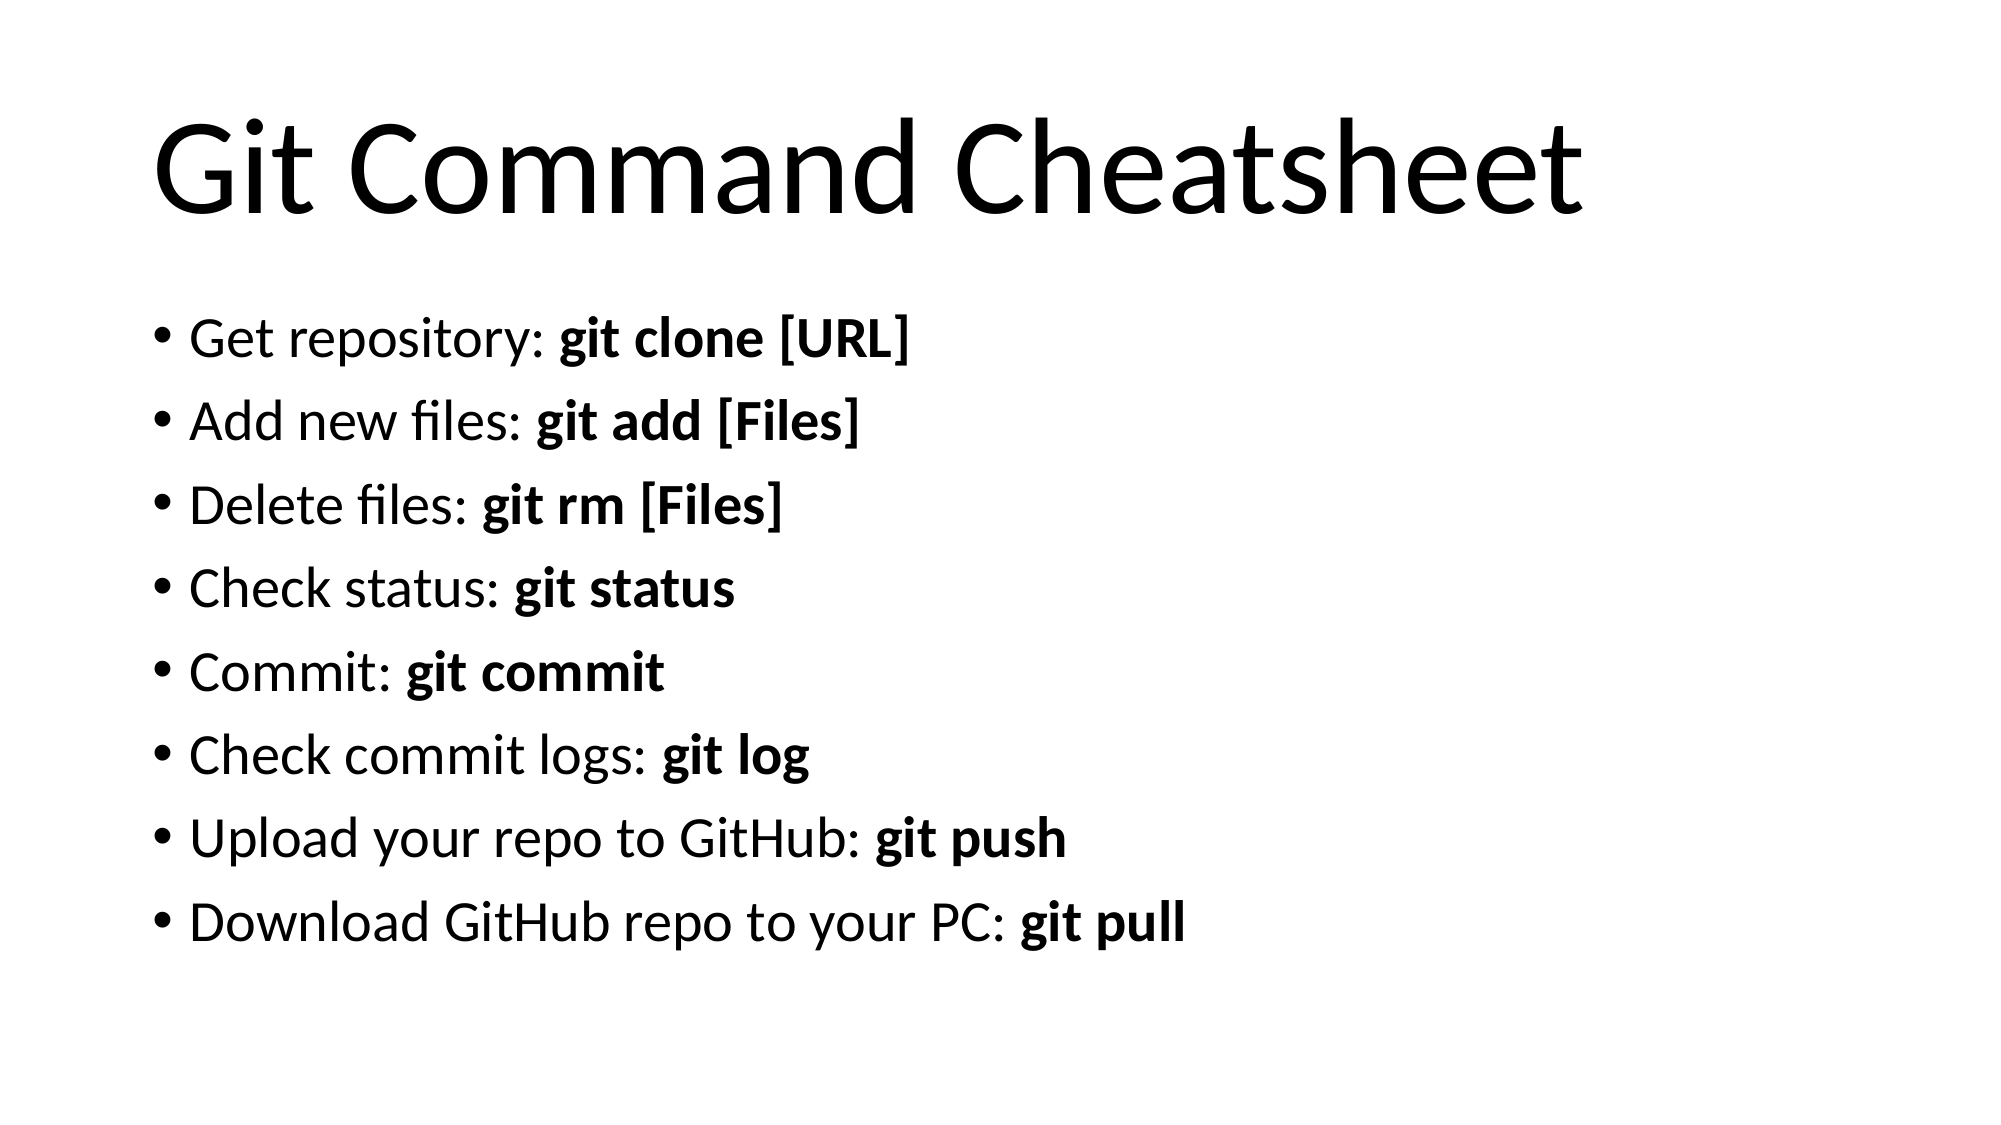

# Git Command Cheatsheet
Get repository: git clone [URL]
Add new files: git add [Files]
Delete files: git rm [Files]
Check status: git status
Commit: git commit
Check commit logs: git log
Upload your repo to GitHub: git push
Download GitHub repo to your PC: git pull